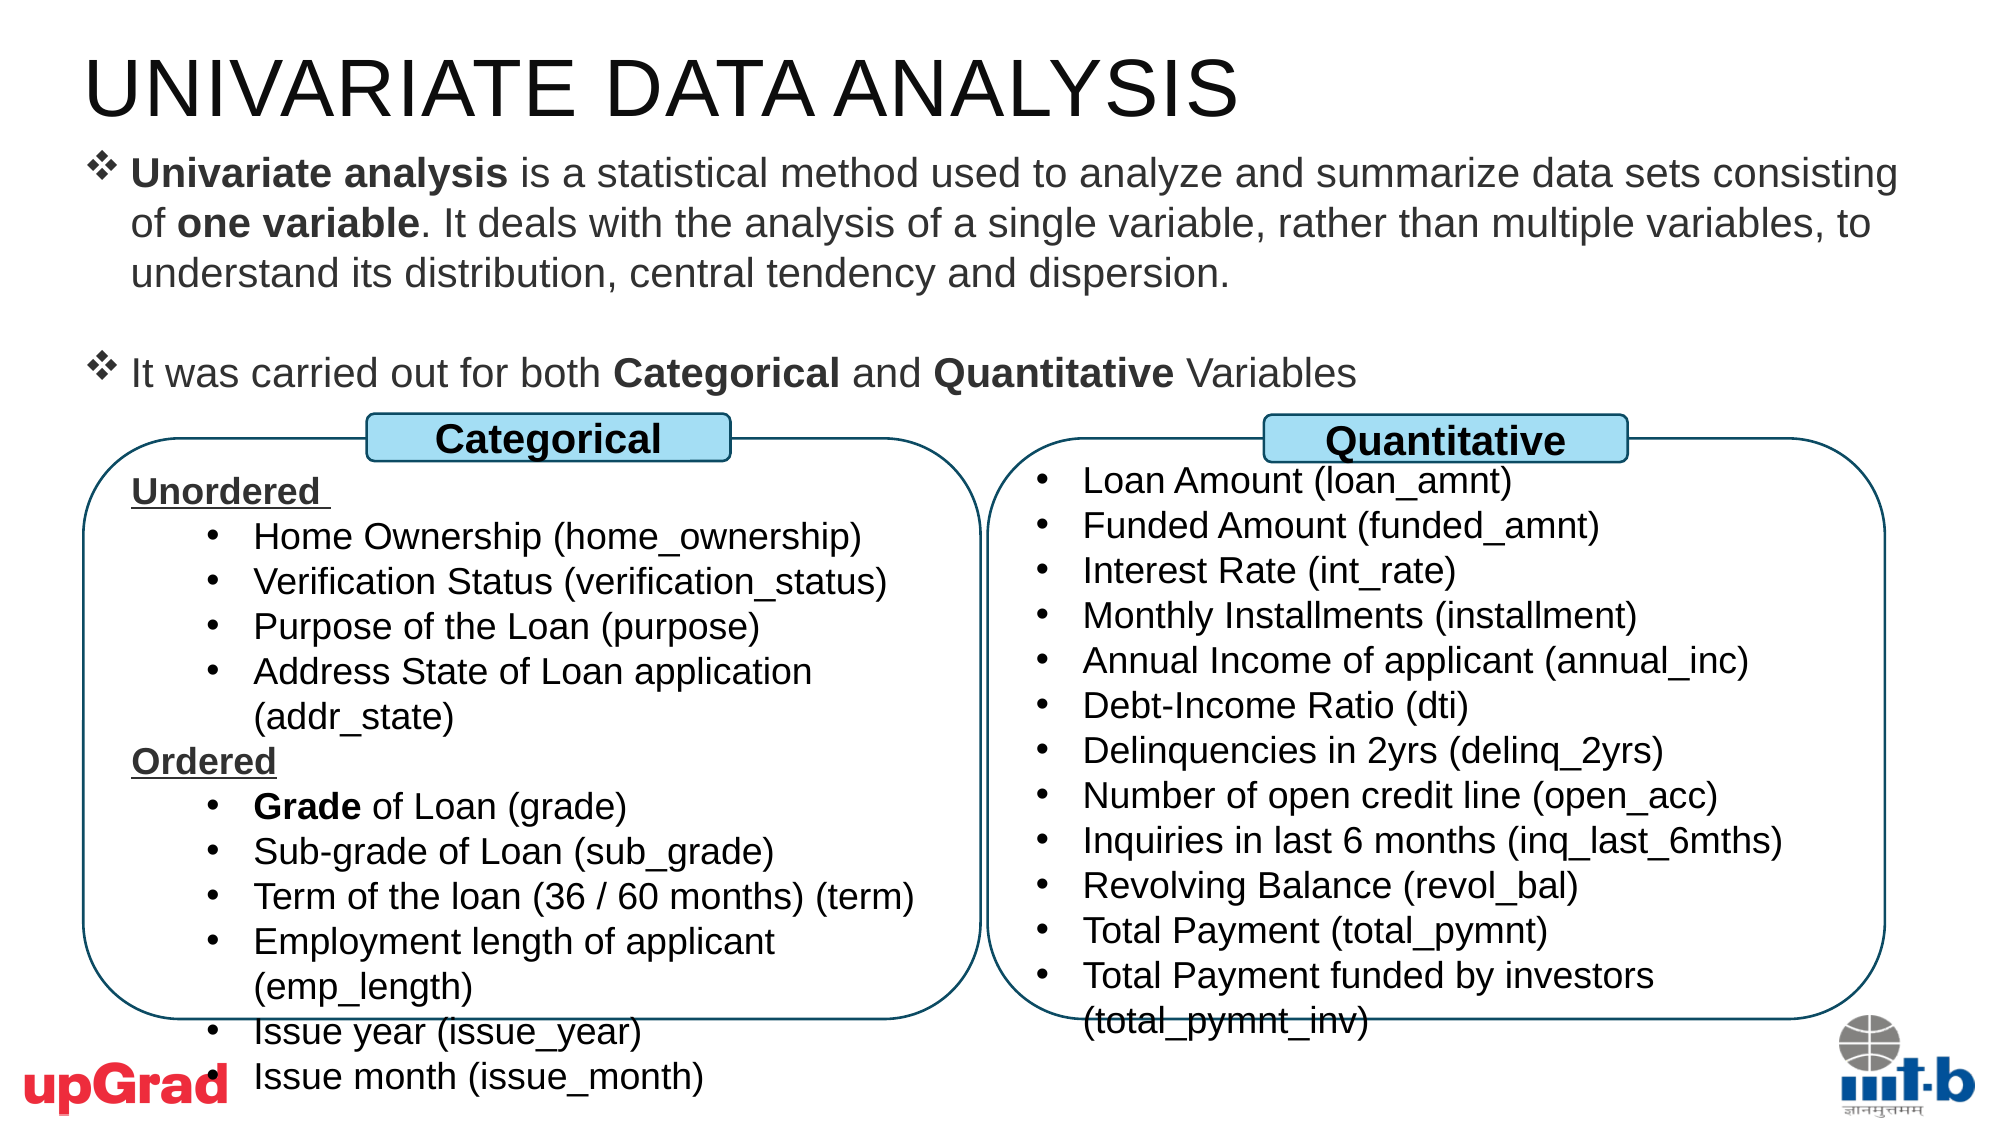

Univariate Data Analysis

Univariate analysis is a statistical method used to analyze and summarize data sets consisting of one variable. It deals with the analysis of a single variable, rather than multiple variables, to understand its distribution, central tendency and dispersion.

It was carried out for both Categorical and Quantitative Variables
Categorical
Quantitative

Loan Amount (loan_amnt)
Funded Amount (funded_amnt)
Interest Rate (int_rate)
Monthly Installments (installment)
Annual Income of applicant (annual_inc)
Debt-Income Ratio (dti)
Delinquencies in 2yrs (delinq_2yrs)
Number of open credit line (open_acc)
Inquiries in last 6 months (inq_last_6mths)
Revolving Balance (revol_bal)
Total Payment (total_pymnt)
Total Payment funded by investors (total_pymnt_inv)
Unordered
Home Ownership (home_ownership)
Verification Status (verification_status)
Purpose of the Loan (purpose)
Address State of Loan application (addr_state)
Ordered
Grade of Loan (grade)
Sub-grade of Loan (sub_grade)
Term of the loan (36 / 60 months) (term)
Employment length of applicant (emp_length)
Issue year (issue_year)
Issue month (issue_month)